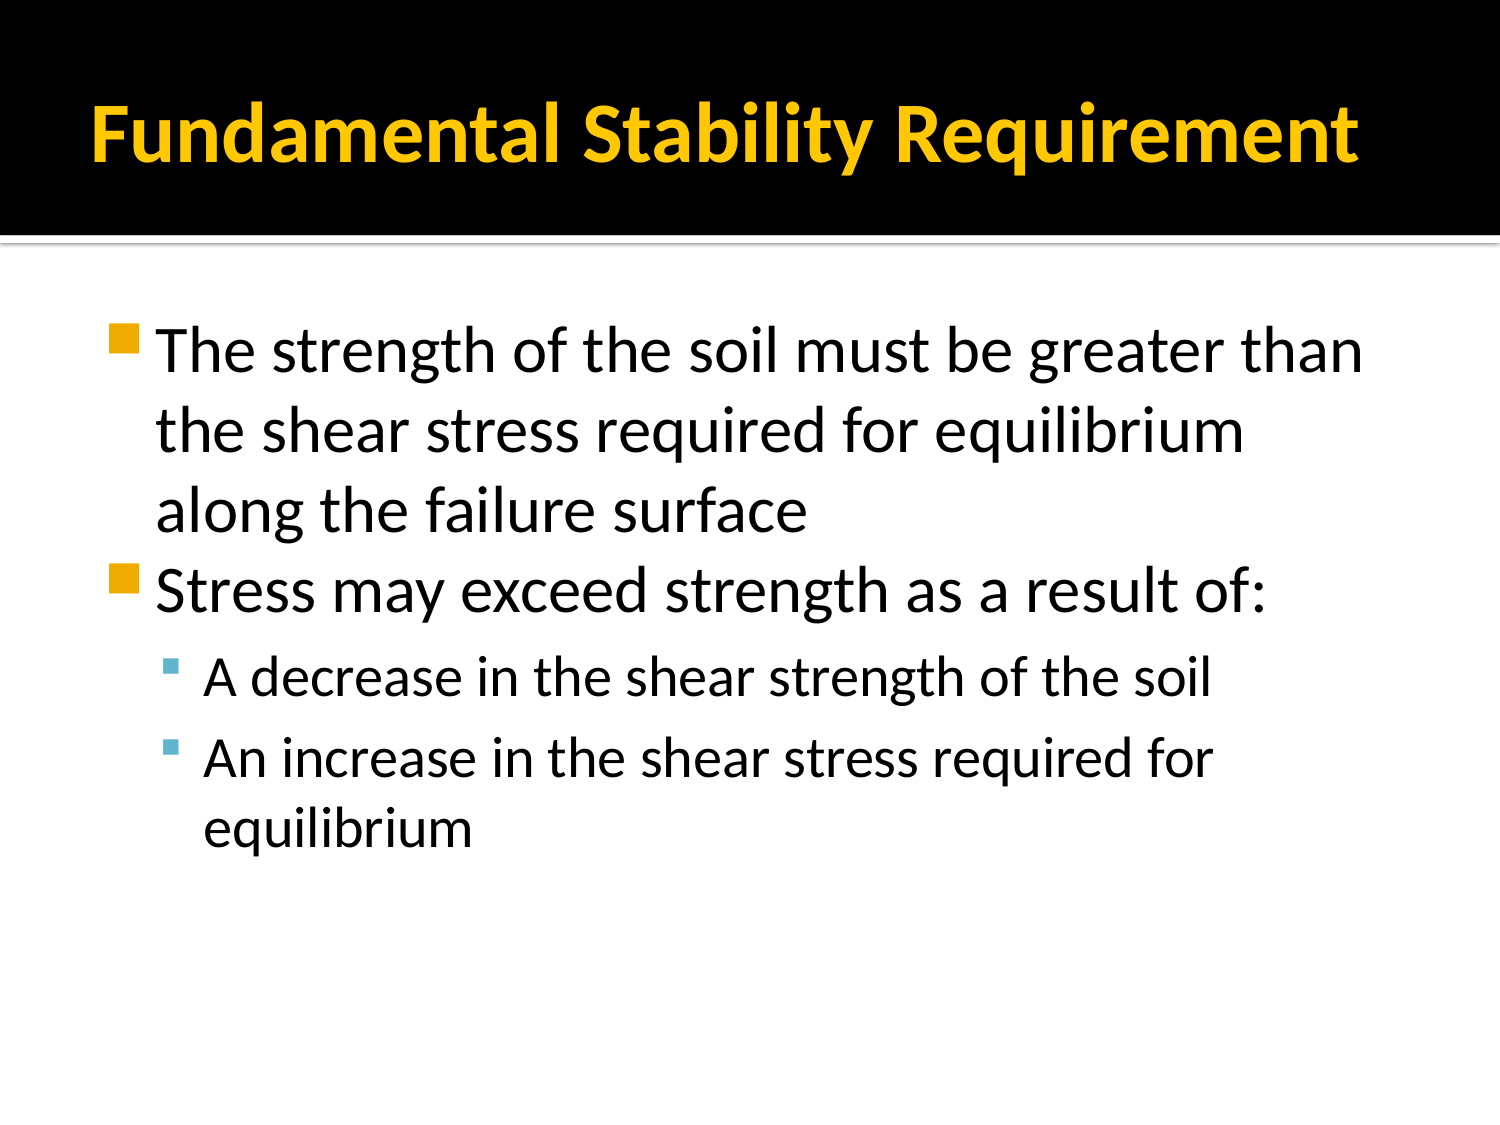

# Fundamental Stability Requirement
The strength of the soil must be greater than the shear stress required for equilibrium along the failure surface
Stress may exceed strength as a result of:
A decrease in the shear strength of the soil
An increase in the shear stress required for equilibrium